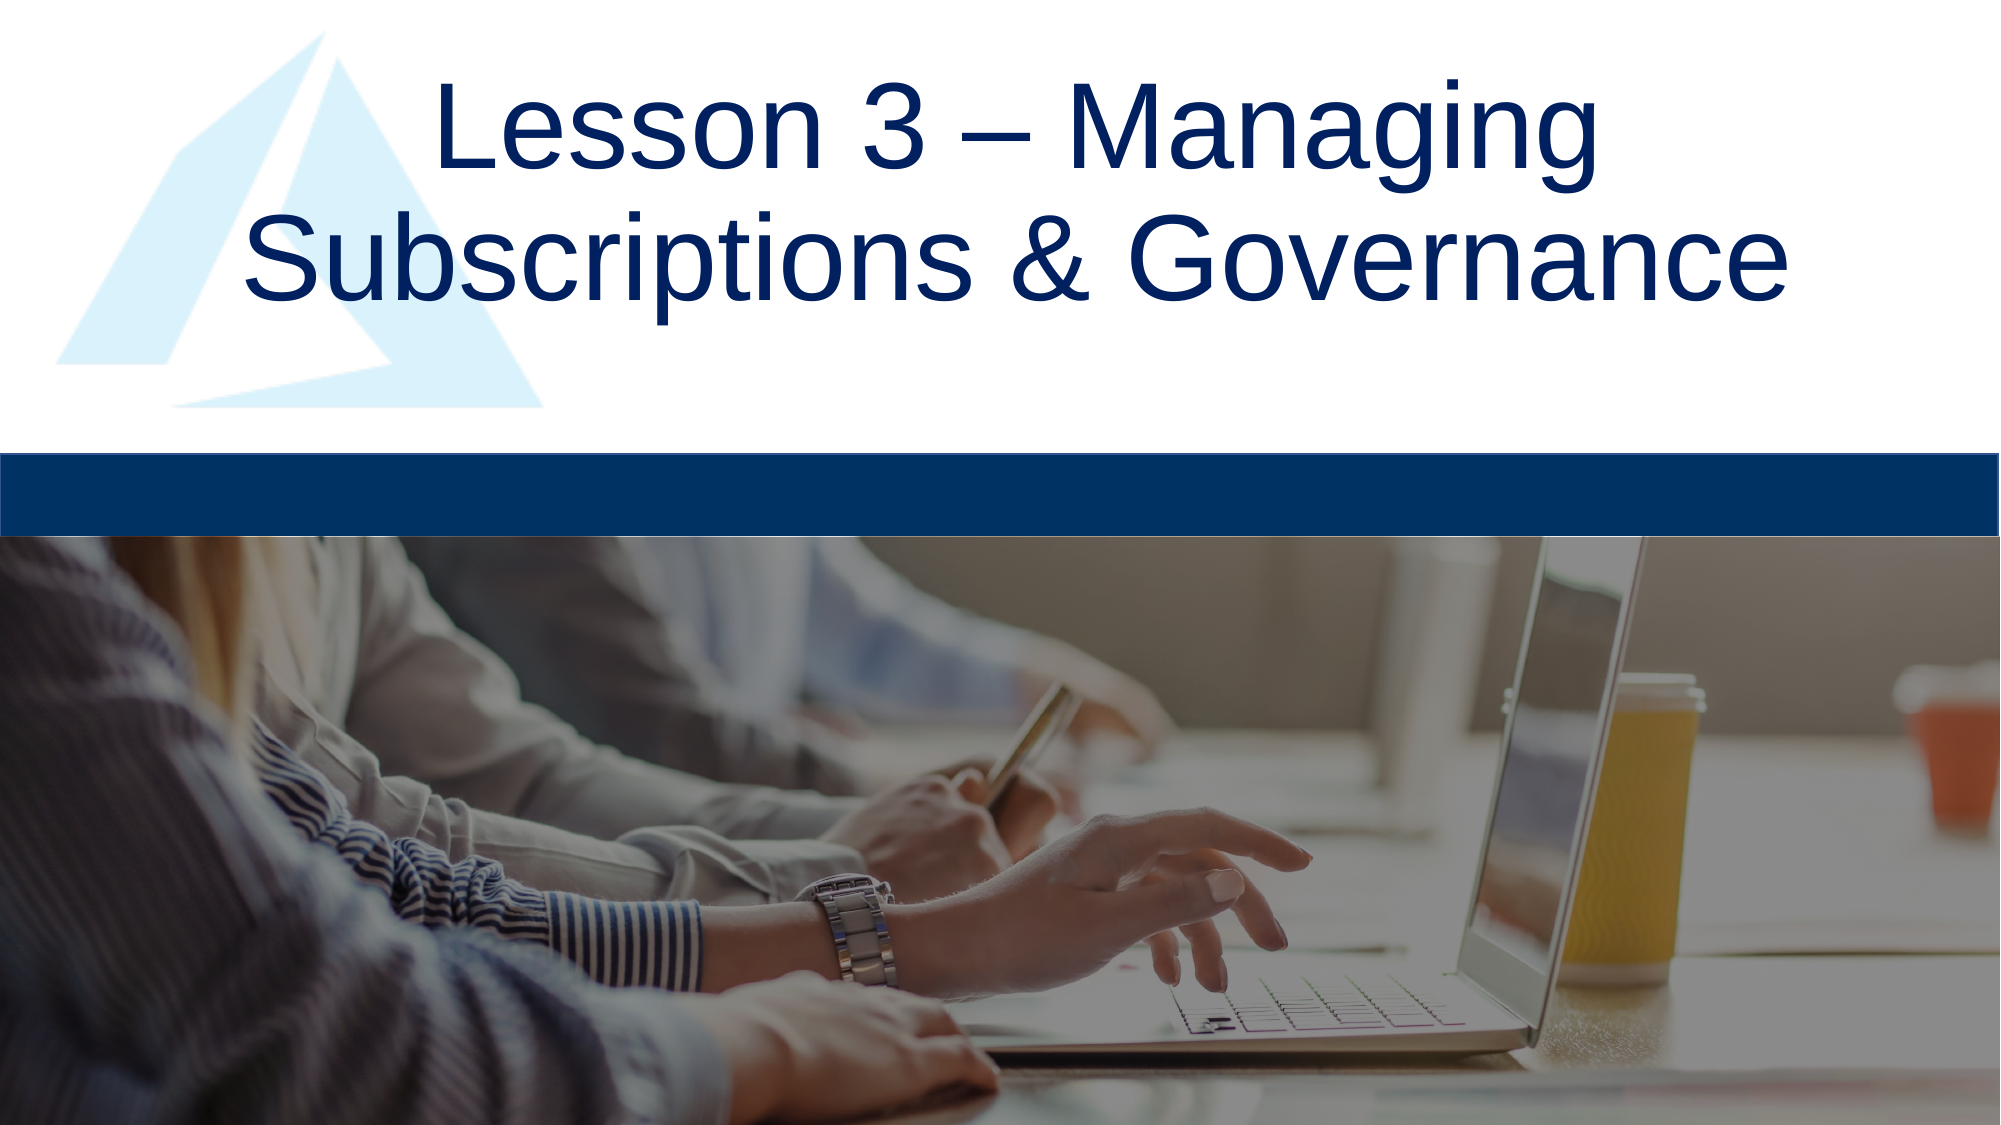

# Lesson 3 – Managing Subscriptions & Governance